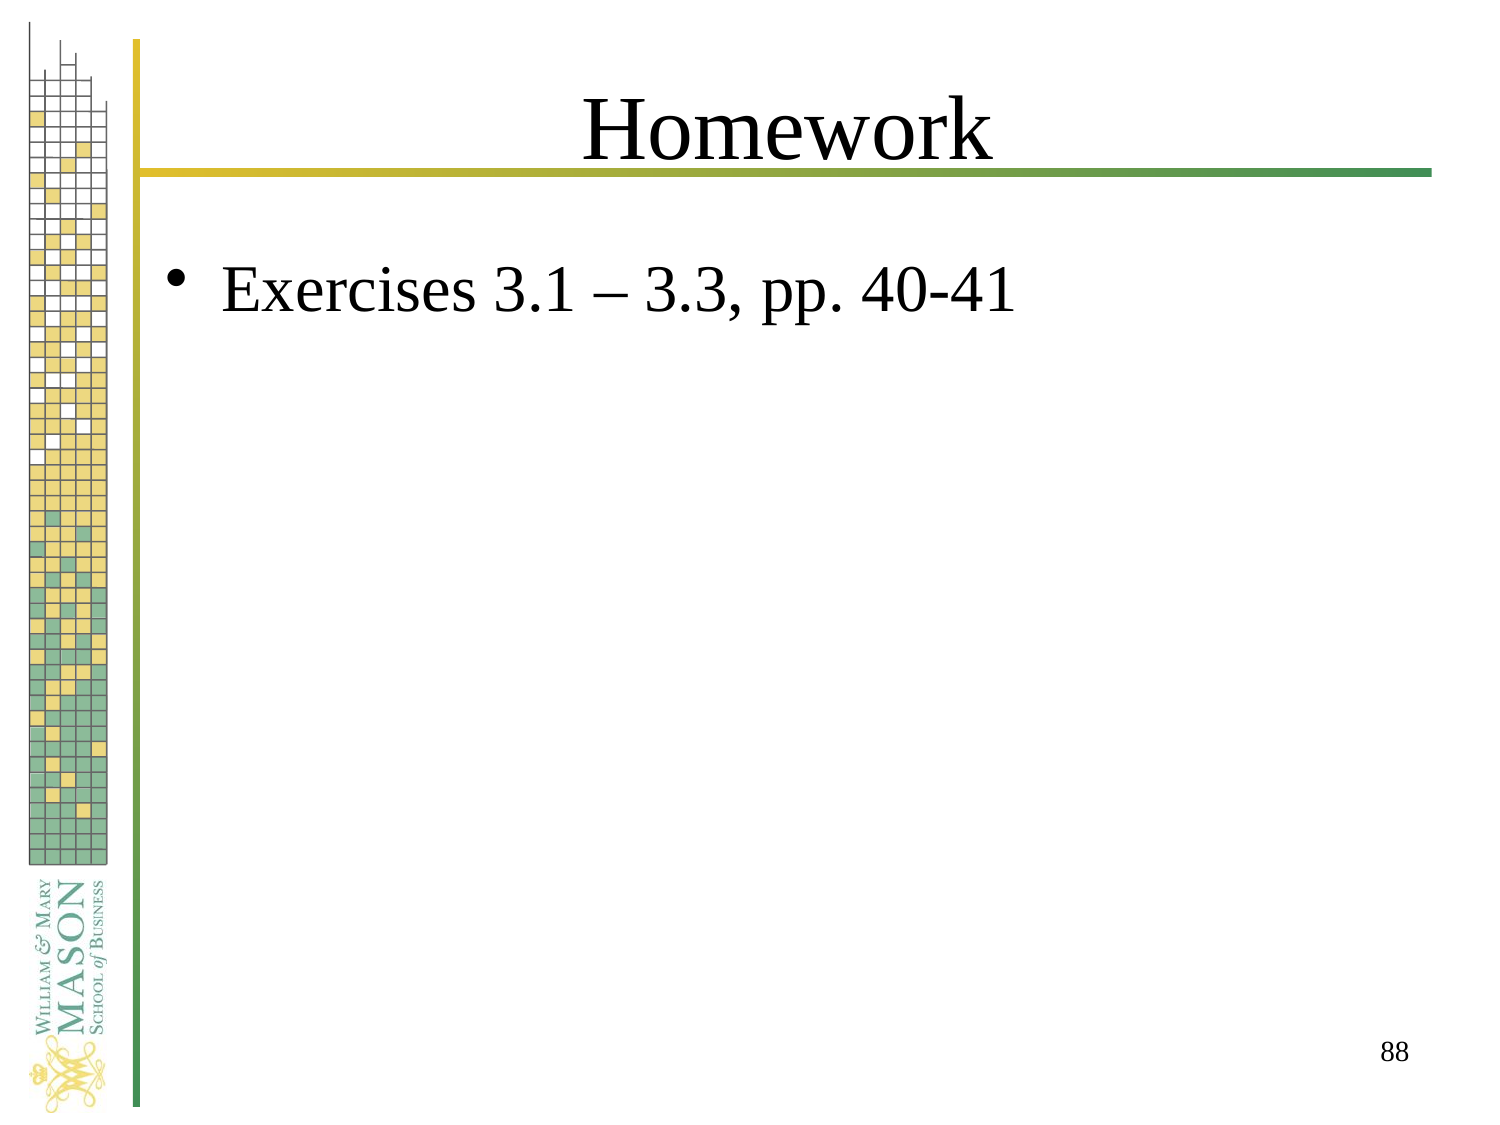

# Homework
Exercises 3.1 – 3.3, pp. 40-41
88